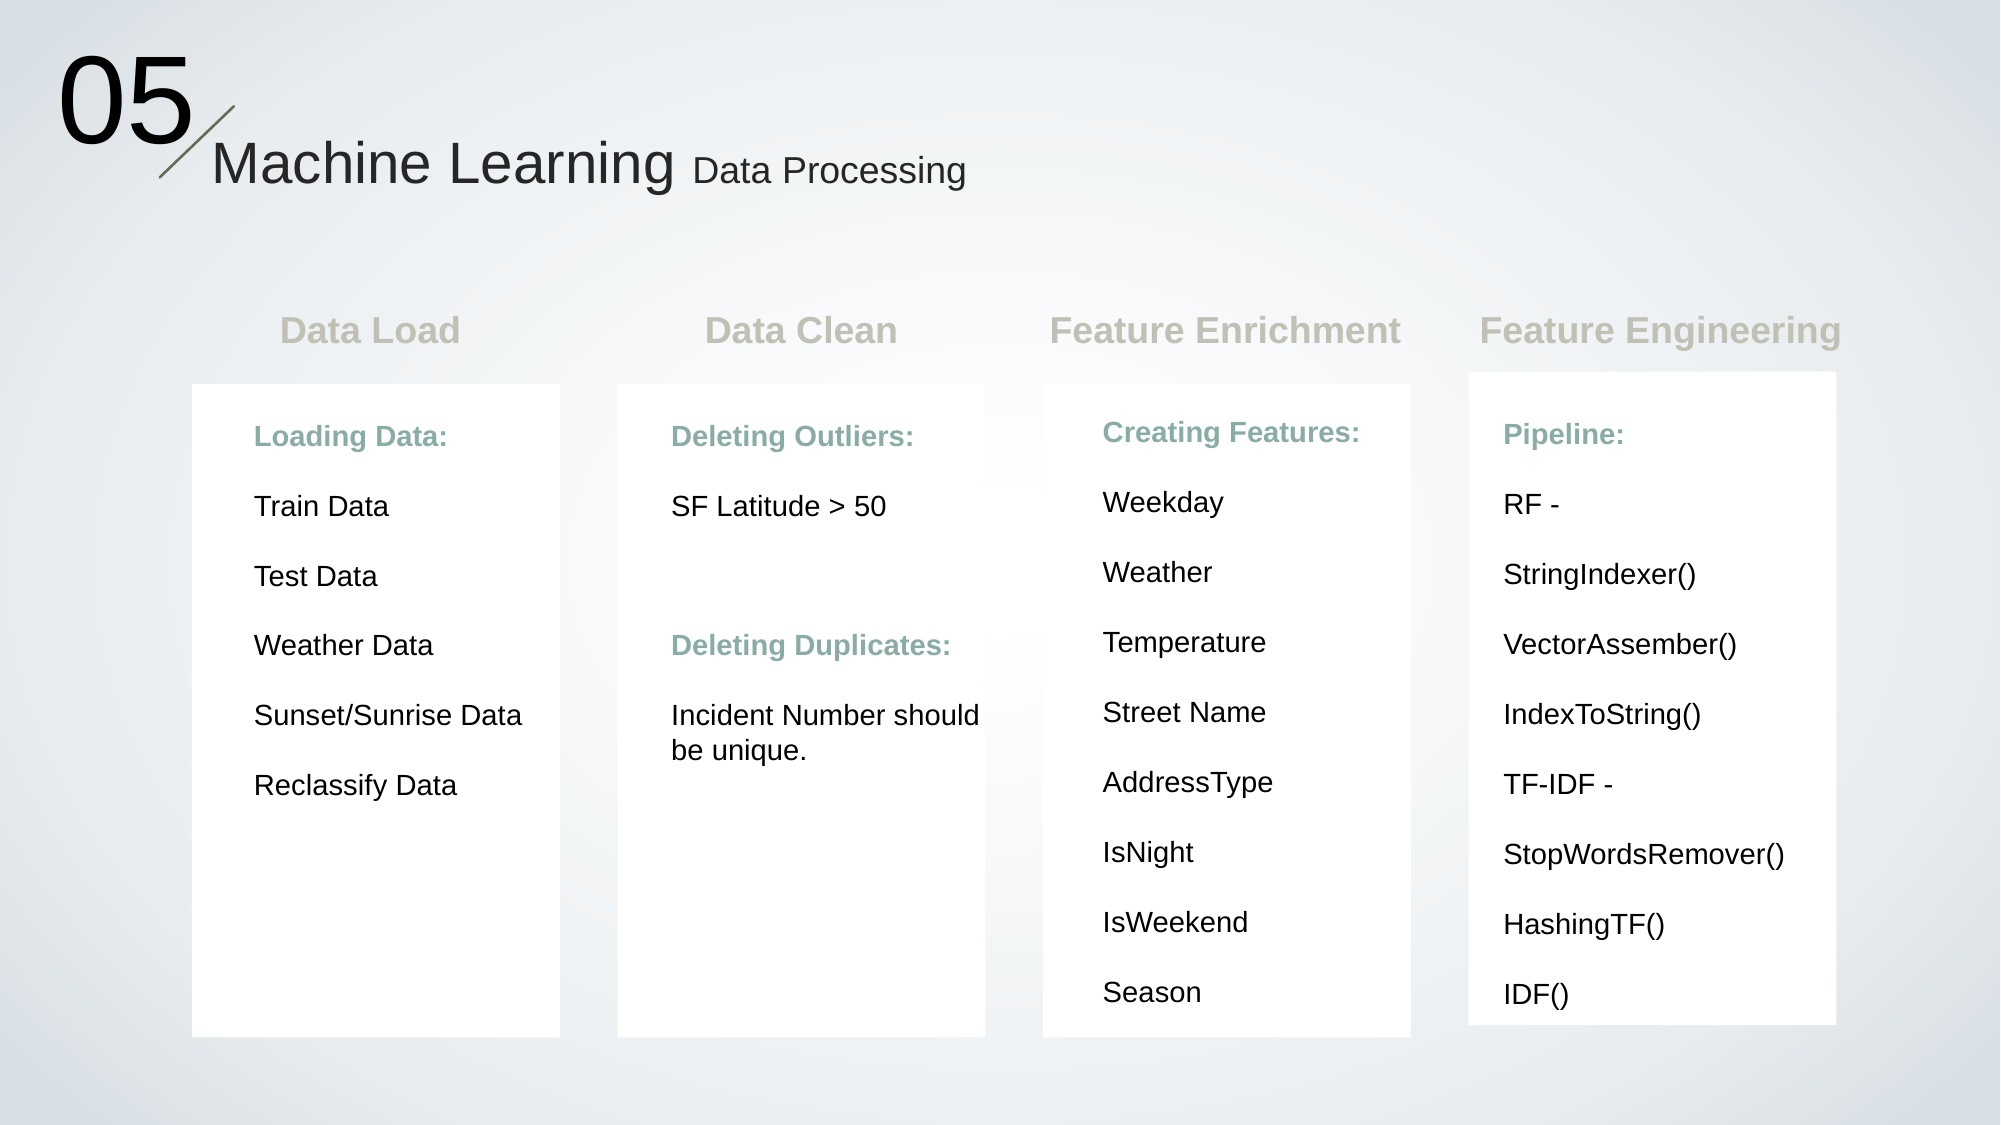

05
Machine Learning Data Processing
Data Load
Data Clean
Feature Enrichment
Feature Engineering

Creating Features:

Weekday

Weather

Temperature

Street Name

AddressType

IsNight

IsWeekend

Season
Pipeline:

RF -

StringIndexer()

VectorAssember()

IndexToString()

TF-IDF -

StopWordsRemover()

HashingTF()

IDF()

Loading Data:

Train Data

Test Data

Weather Data

Sunset/Sunrise Data

Reclassify Data
Deleting Outliers:

SF Latitude > 50

Deleting Duplicates:

Incident Number should
be unique.